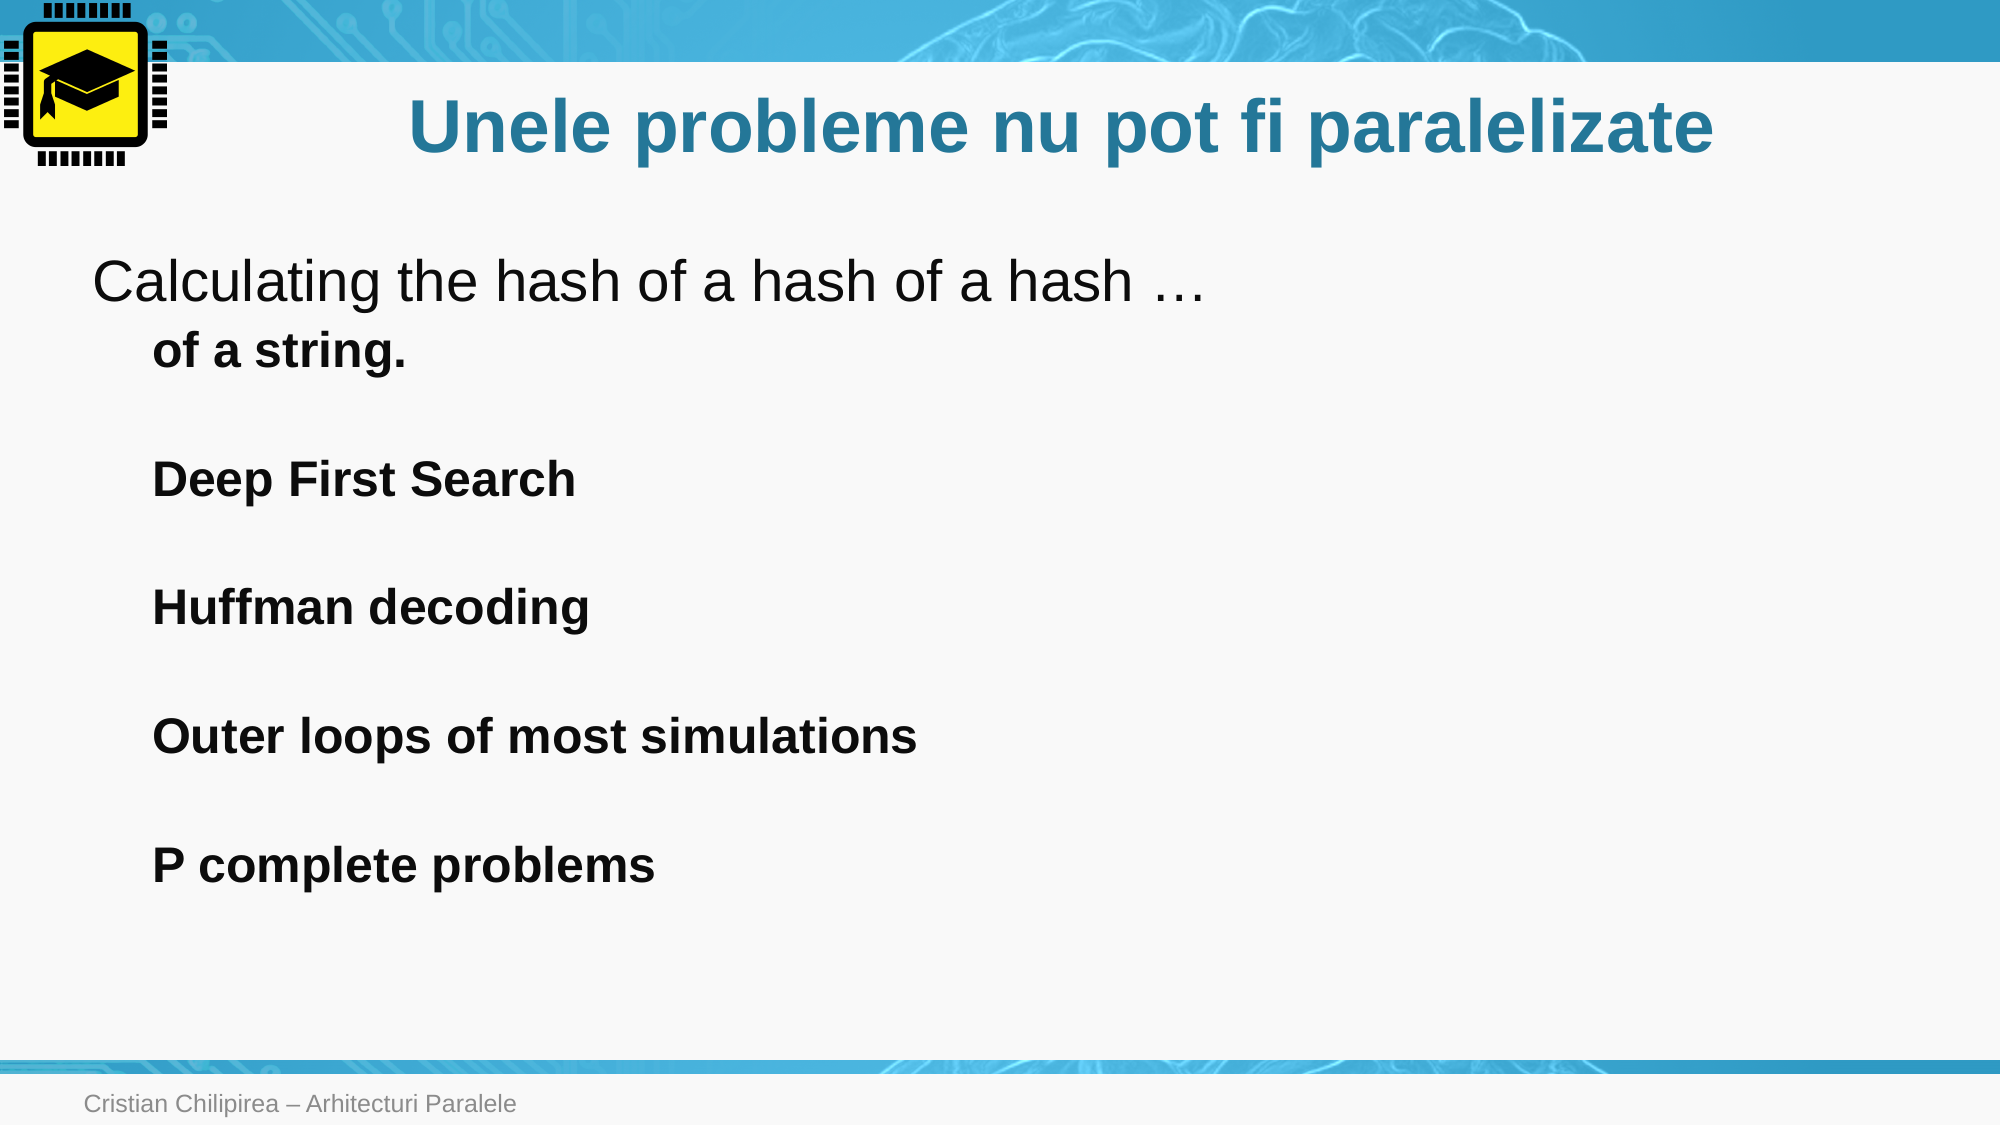

# Unele probleme nu pot fi paralelizate
Calculating the hash of a hash of a hash …
of a string.

Deep First Search

Huffman decoding

Outer loops of most simulations

P complete problems
Cristian Chilipirea – Arhitecturi Paralele